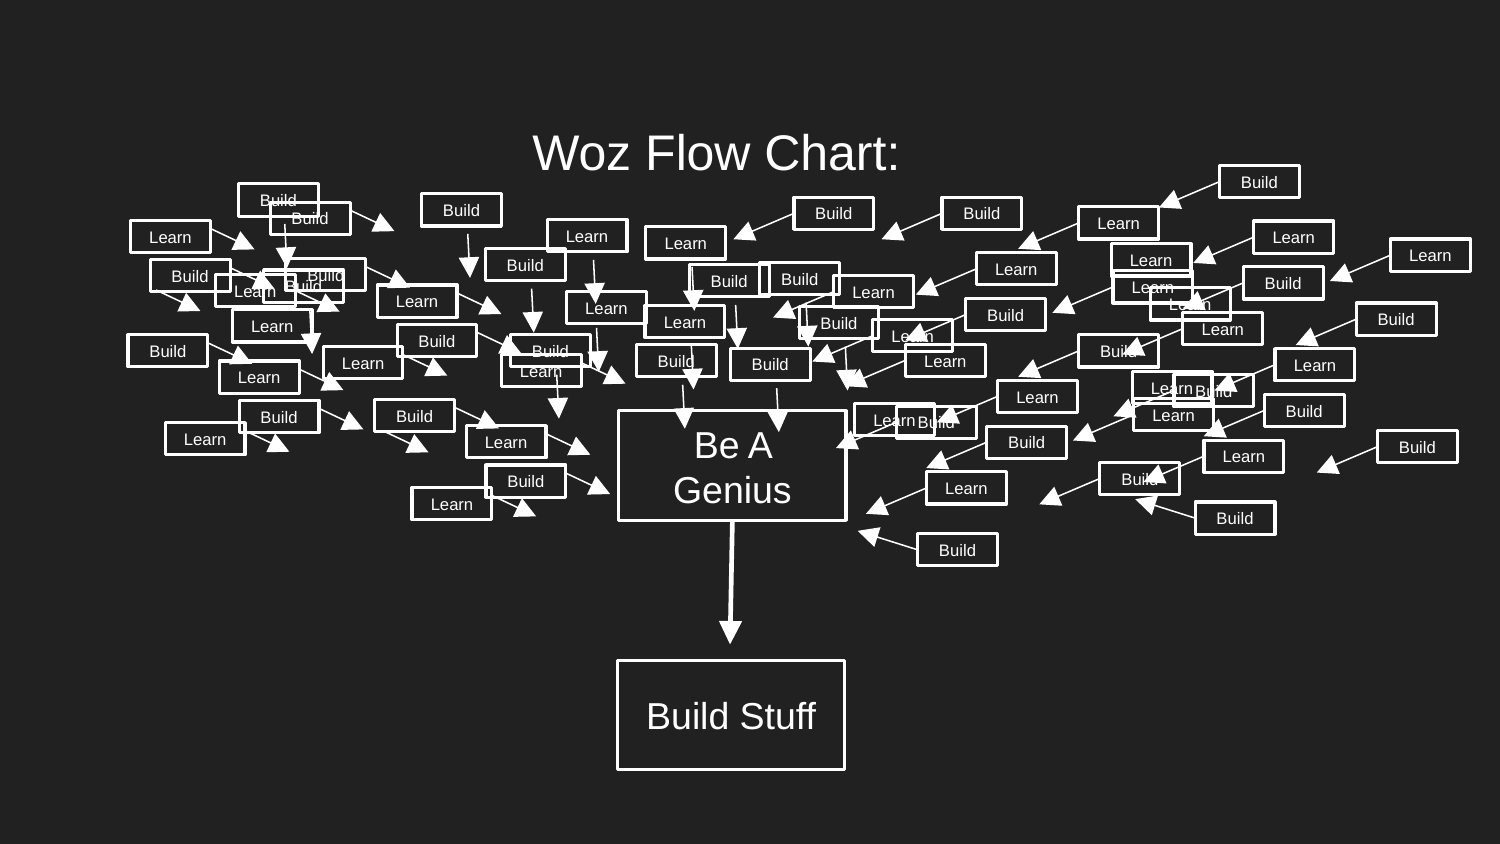

Woz Flow Chart:
Build
Build
Build
Build
Build
Build
Learn
Learn
Learn
Learn
Learn
Learn
Learn
Build
Learn
Build
Build
Build
Build
Build
Build
Learn
Learn
Learn
Learn
Learn
Learn
Build
Build
Learn
Build
Learn
Learn
Learn
Build
Build
Build
Build
Learn
Build
Learn
Build
Learn
Learn
Learn
Learn
Build
Learn
Build
Learn
Build
Build
Learn
Build
Be A Genius
Learn
Learn
Build
Build
Learn
Build
Build
Learn
Learn
Build
Build
Build Stuff